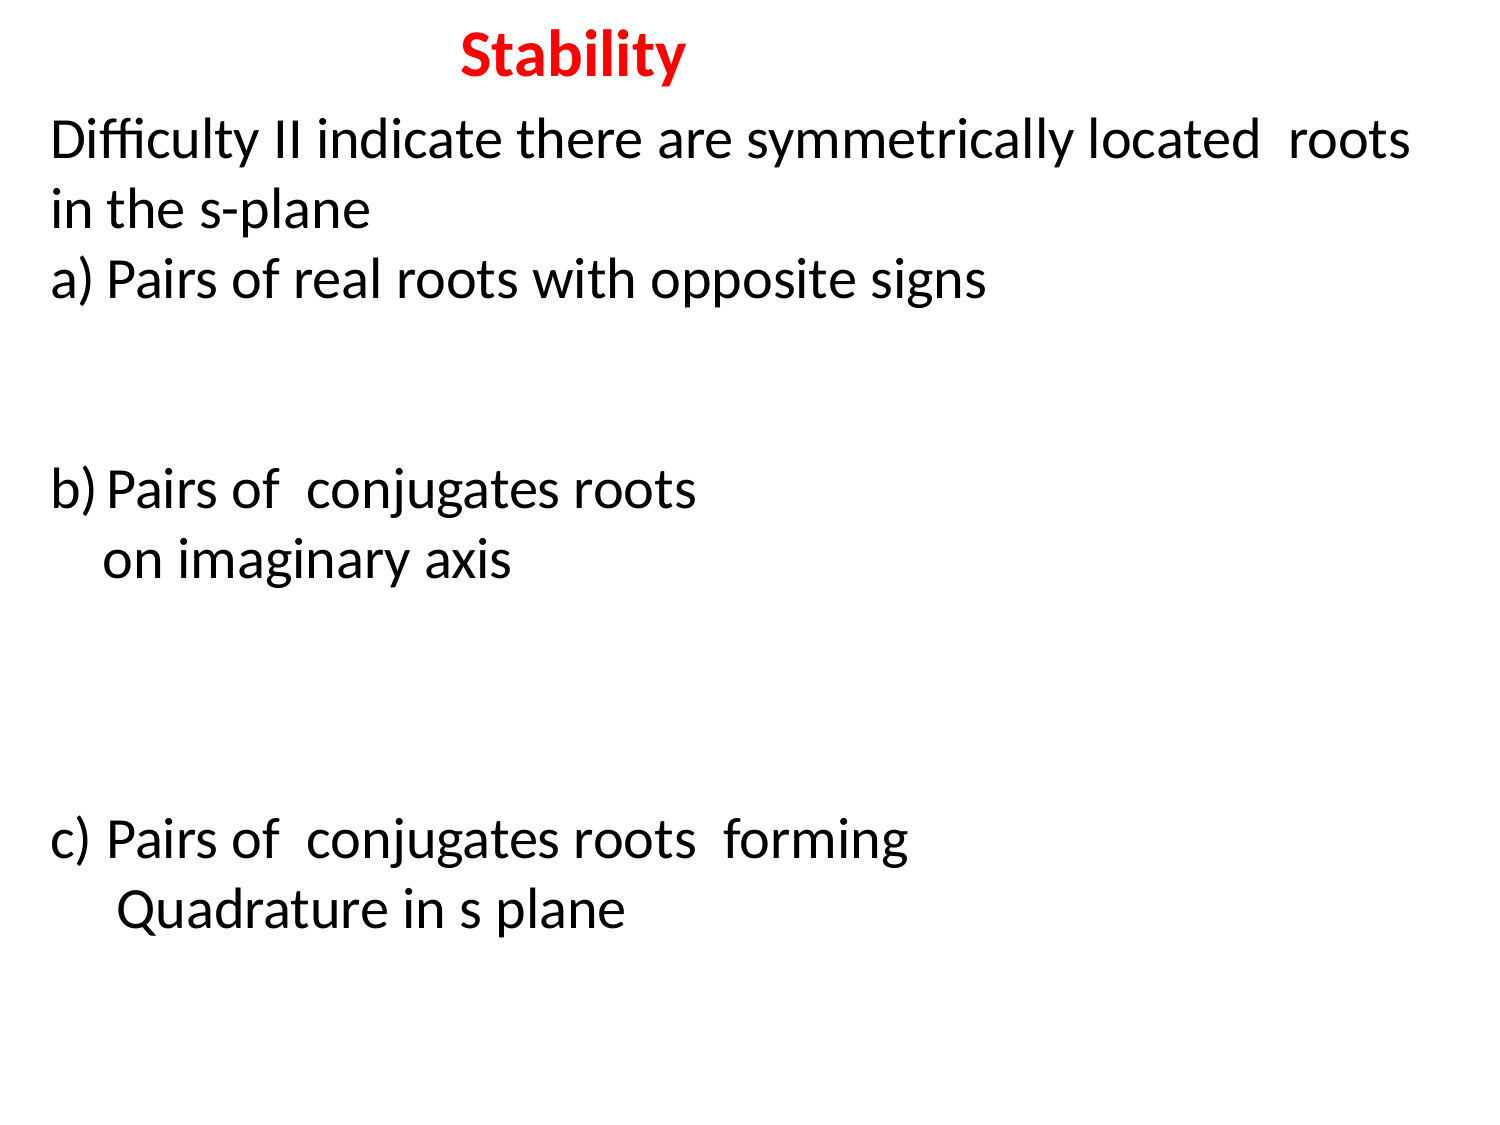

# Stability
Difficulty II indicate there are symmetrically located  roots in the s-plane
Pairs of real roots with opposite signs

Pairs of  conjugates roots
    on imaginary axis

Pairs of  conjugates roots  forming
     Quadrature in s plane